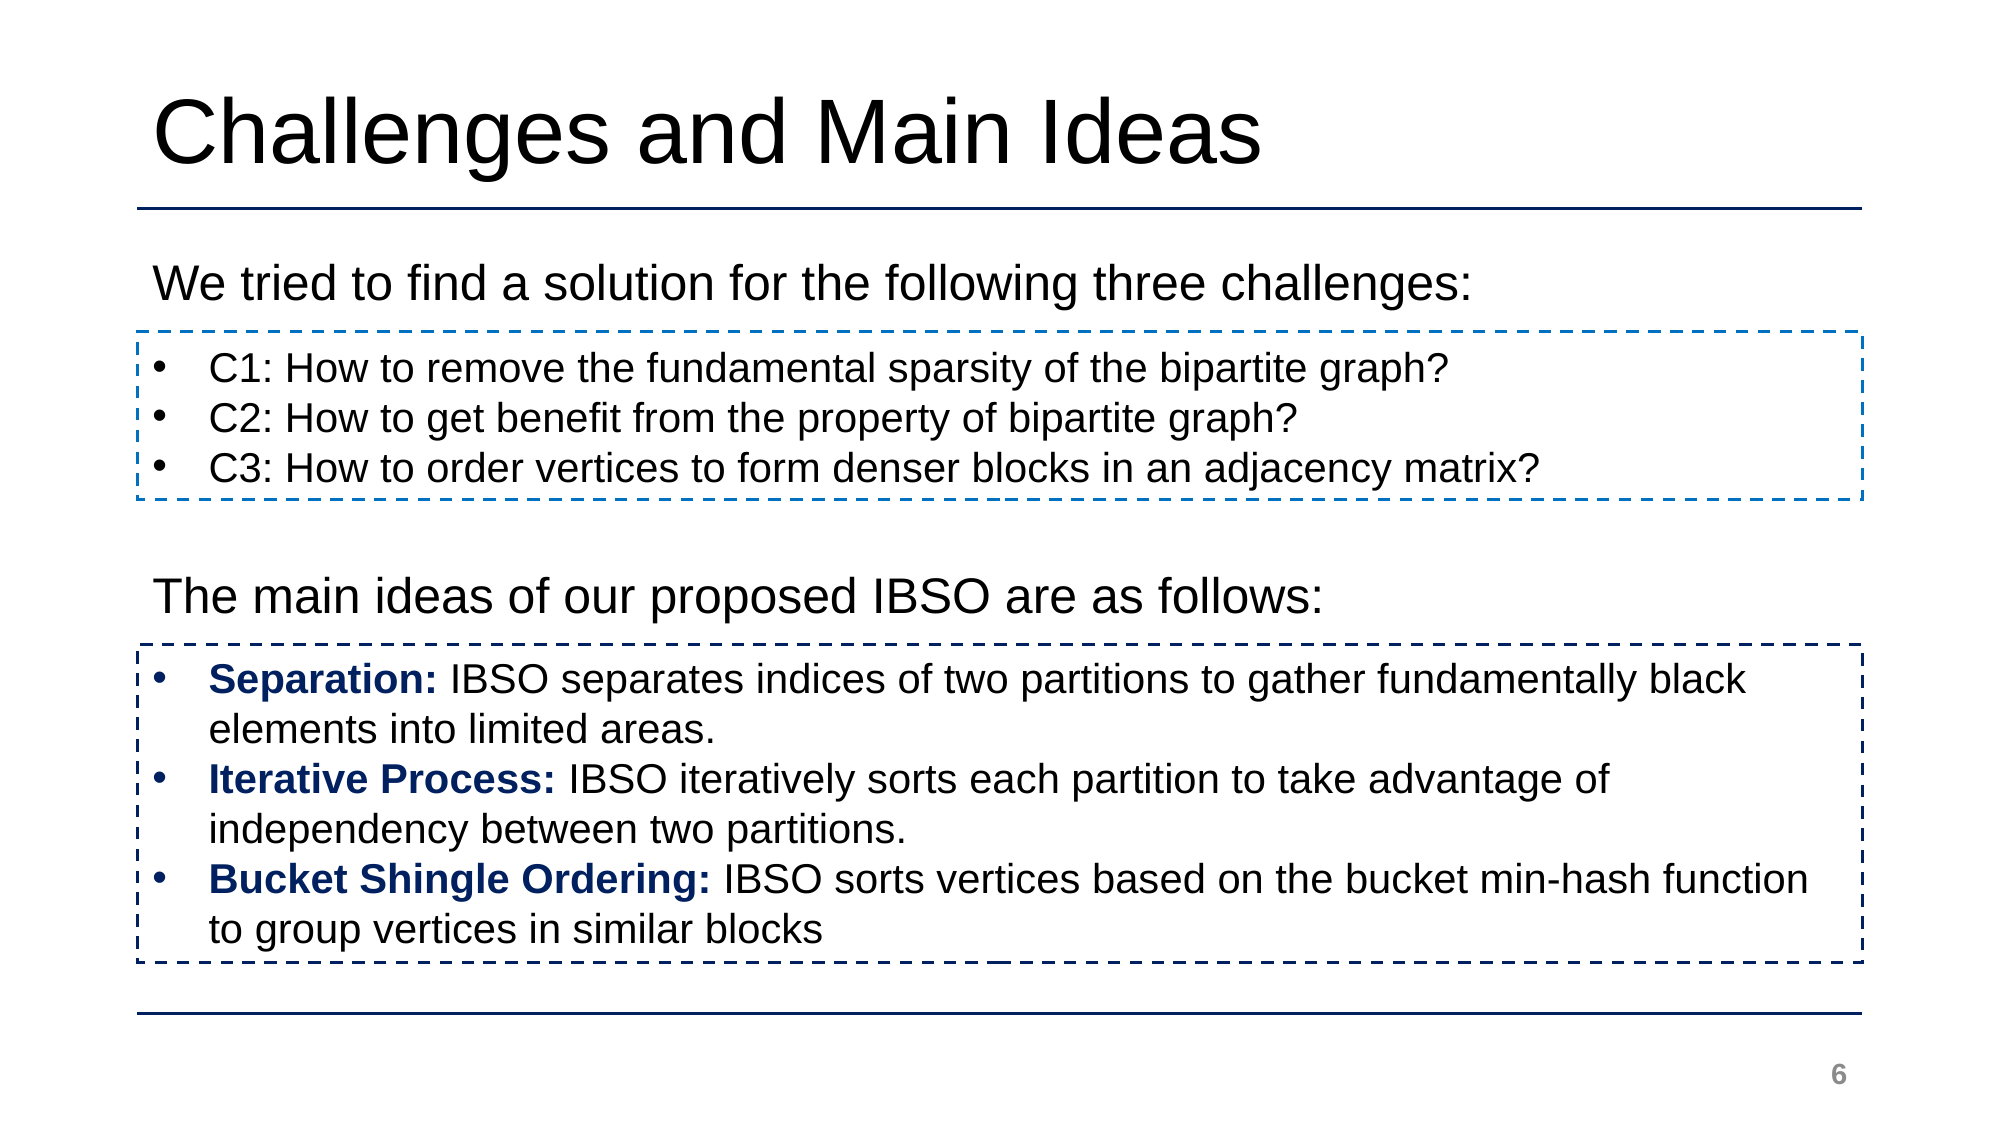

# Challenges and Main Ideas
We tried to find a solution for the following three challenges:

C1: How to remove the fundamental sparsity of the bipartite graph?
C2: How to get benefit from the property of bipartite graph?
C3: How to order vertices to form denser blocks in an adjacency matrix?
The main ideas of our proposed IBSO are as follows:

Separation: IBSO separates indices of two partitions to gather fundamentally black elements into limited areas.
Iterative Process: IBSO iteratively sorts each partition to take advantage of independency between two partitions.
Bucket Shingle Ordering: IBSO sorts vertices based on the bucket min-hash function to group vertices in similar blocks
6